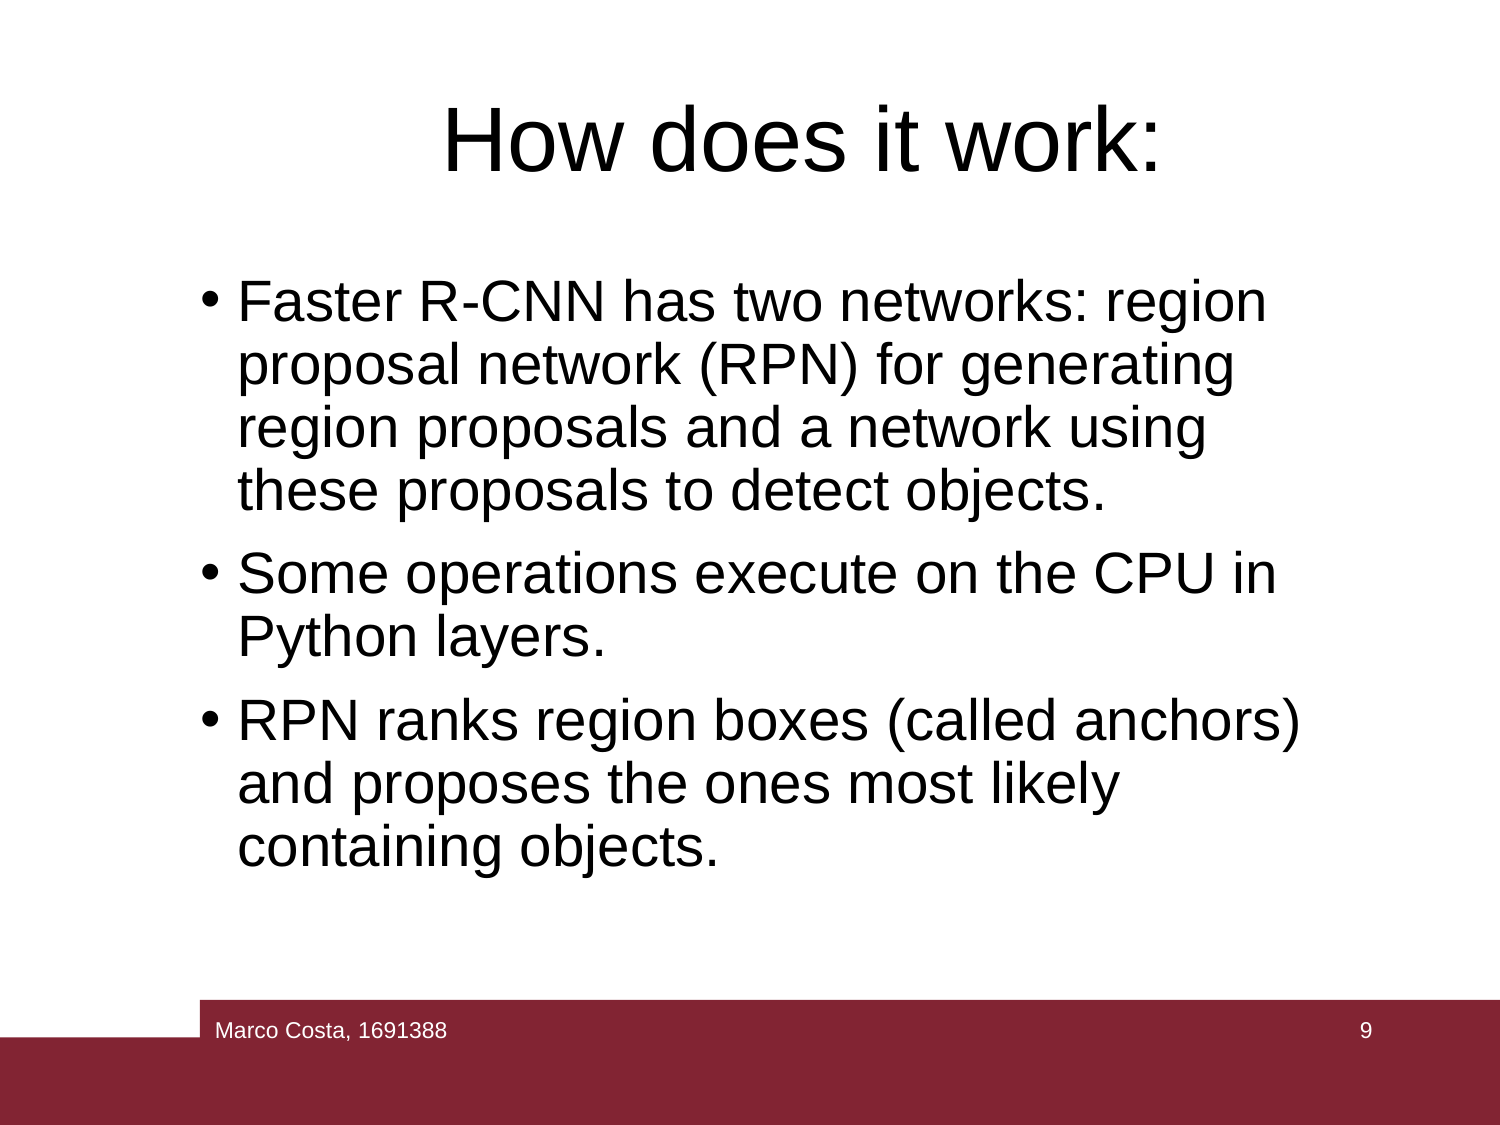

How does it work:
# Faster R-CNN has two networks: region proposal network (RPN) for generating region proposals and a network using these proposals to detect objects.
Some operations execute on the CPU in Python layers.
RPN ranks region boxes (called anchors) and proposes the ones most likely containing objects.
Marco Costa, 1691388
9